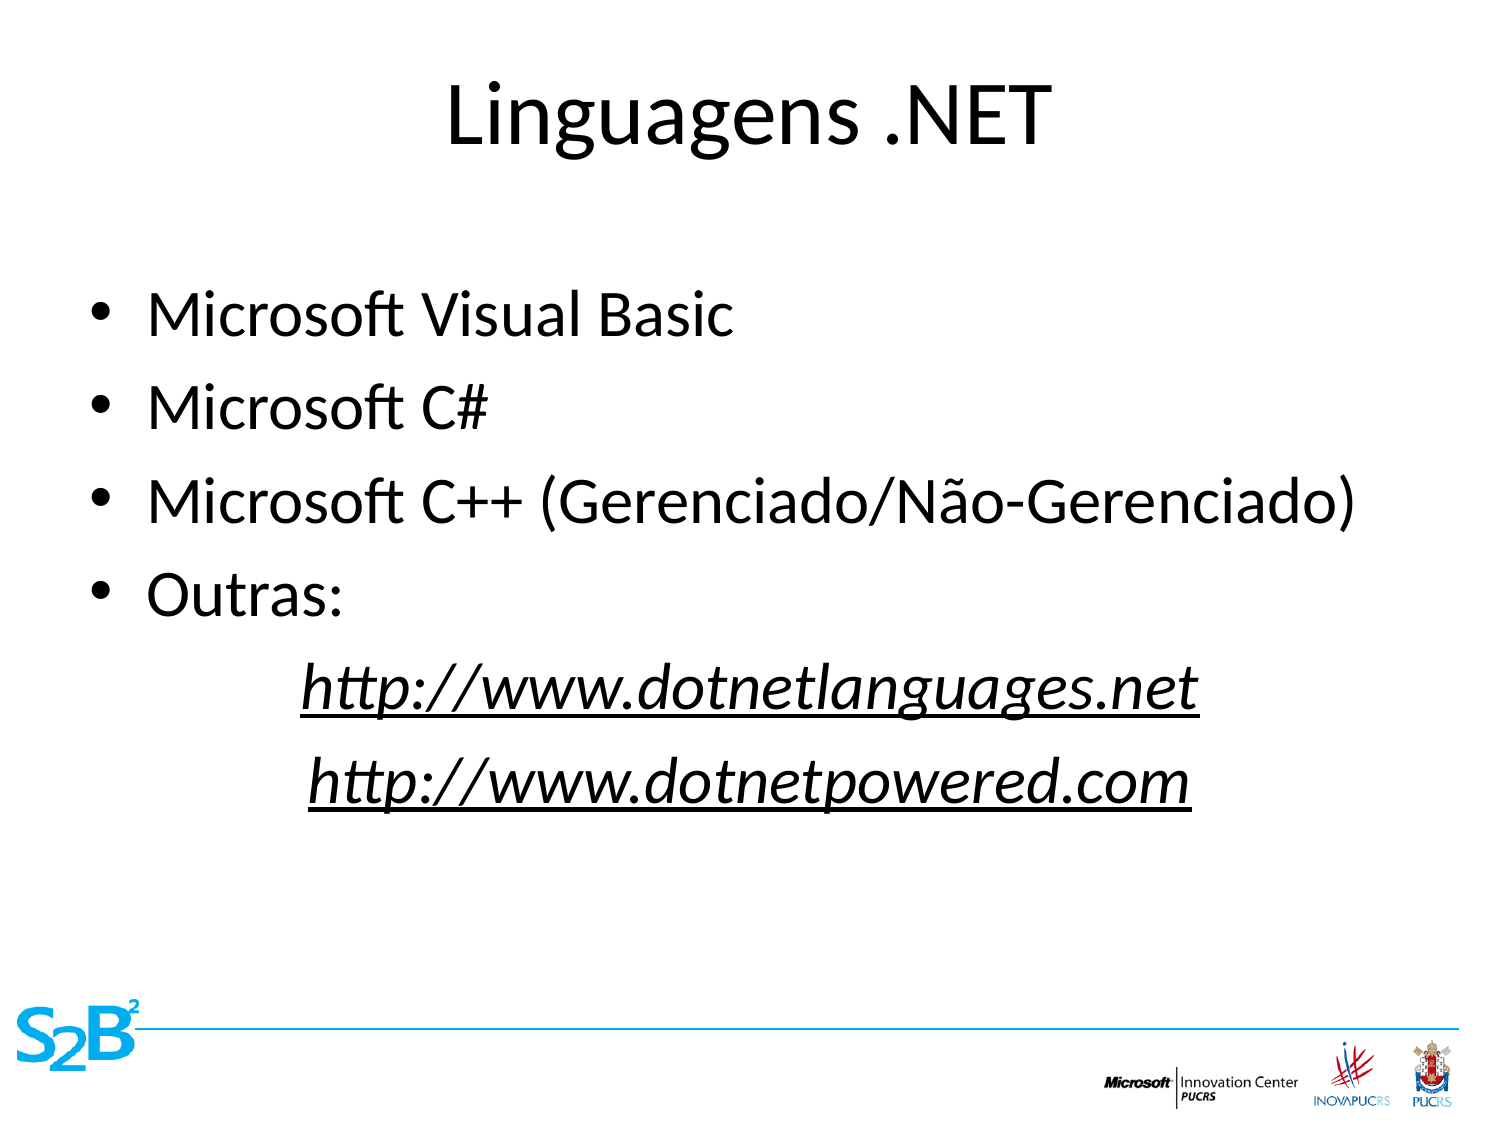

# Linguagens .NET
Microsoft Visual Basic
Microsoft C#
Microsoft C++ (Gerenciado/Não-Gerenciado)
Outras:
http://www.dotnetlanguages.net
http://www.dotnetpowered.com